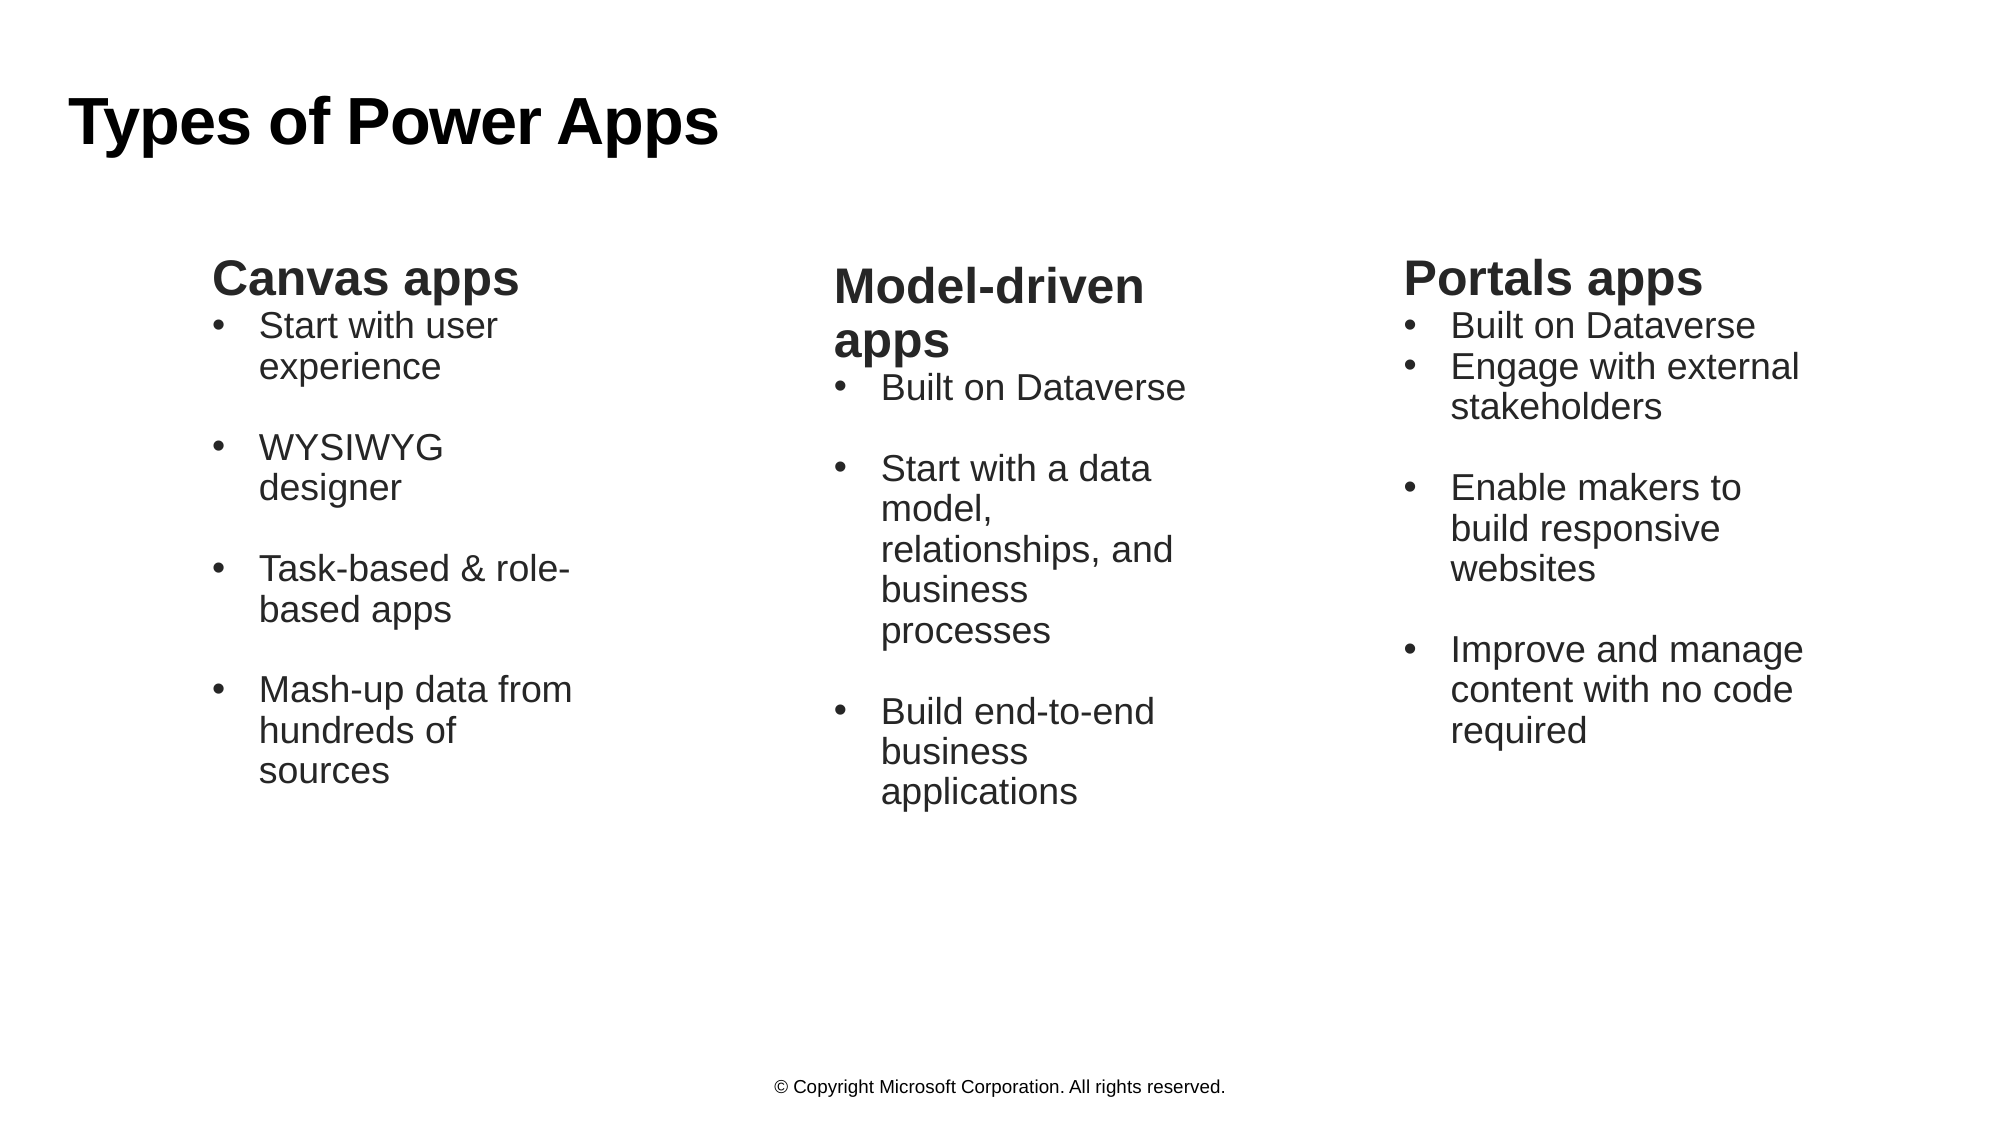

# Types of Power Apps
Canvas apps
Start with user experience
WYSIWYG designer
Task-based & role-based apps
Mash-up data from hundreds of sources
Model-driven apps
Built on Dataverse
Start with a data model, relationships, and business processes
Build end-to-end business applications
Portals apps
Built on Dataverse
Engage with external stakeholders
Enable makers to build responsive websites
Improve and manage content with no code required